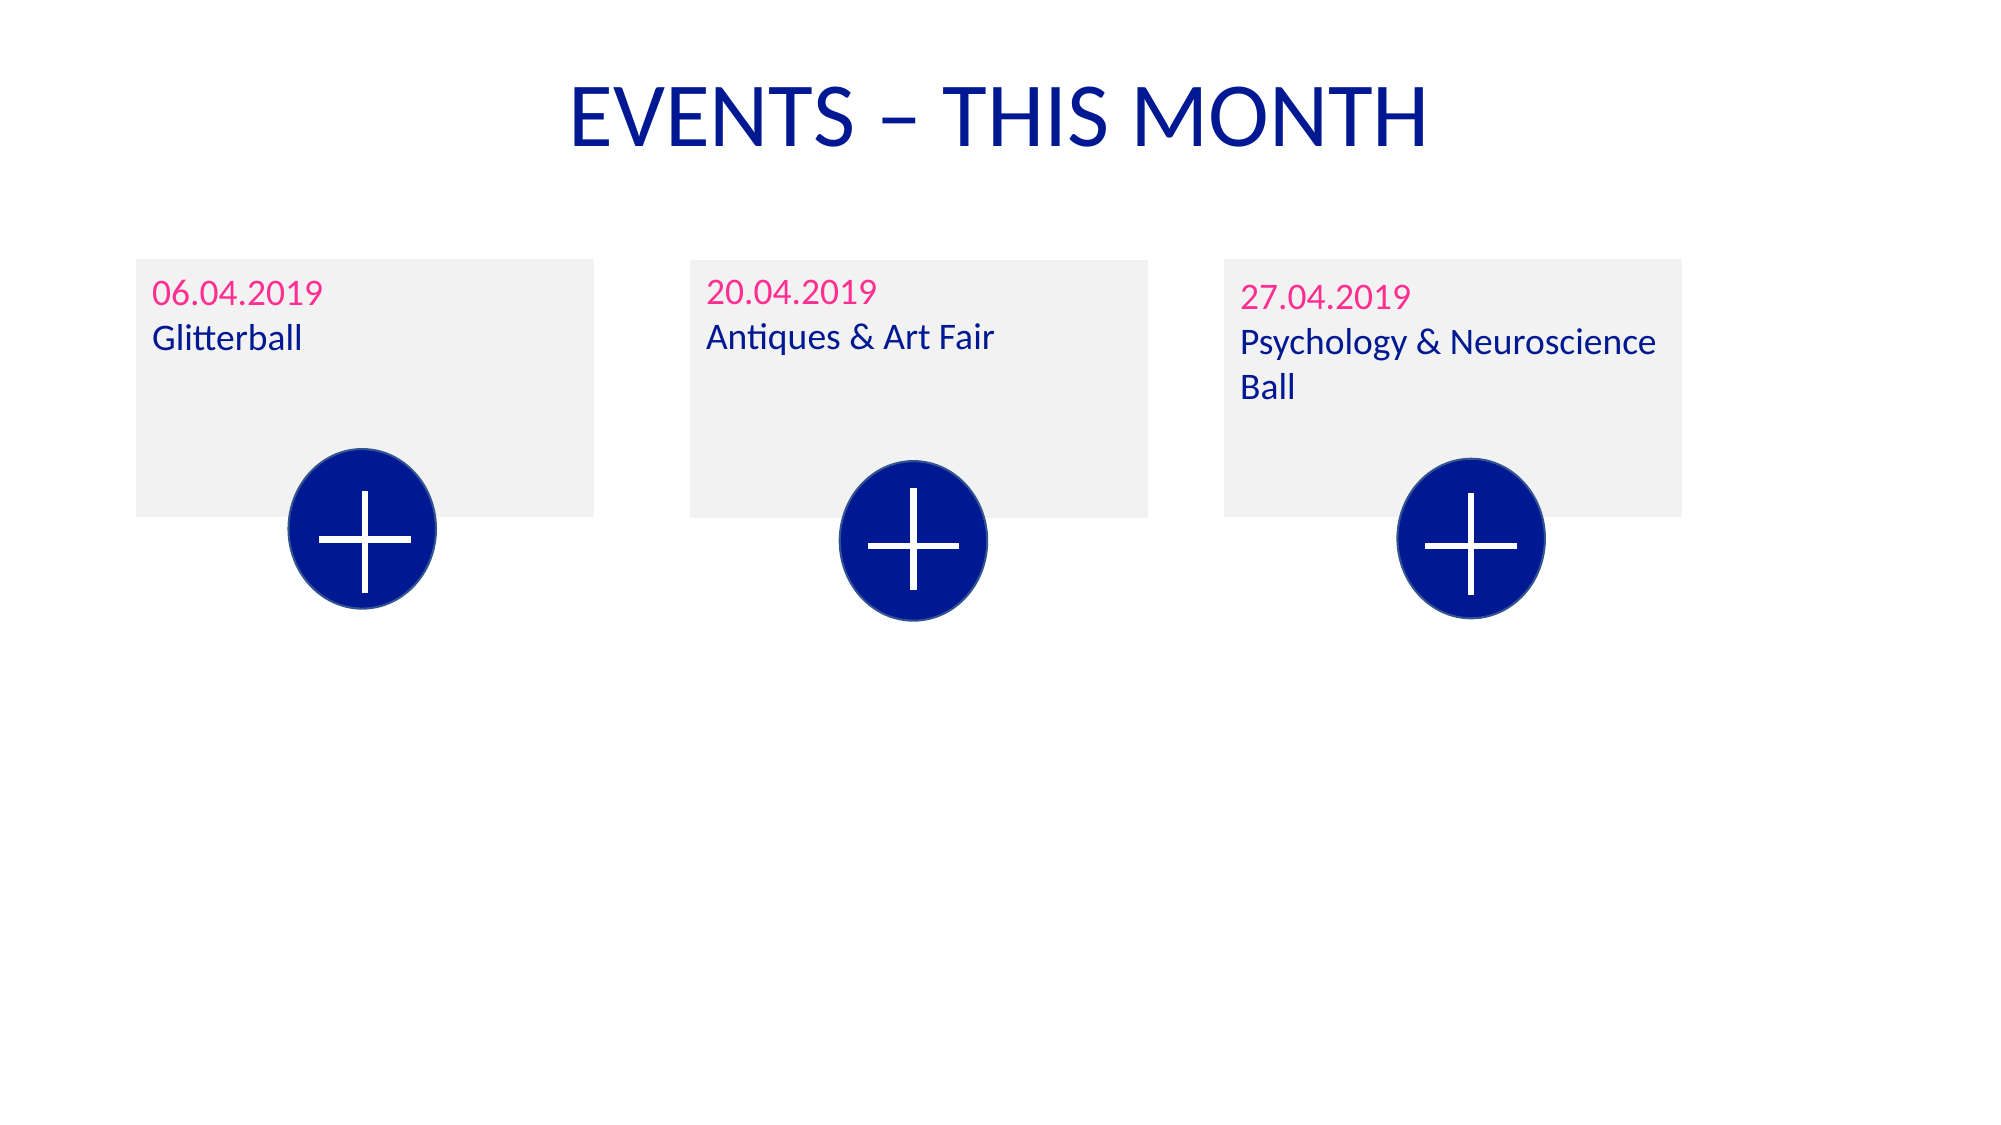

# EVENTS – THIS MONTH
20.04.2019
Antiques & Art Fair

06.04.2019
Glitterball

27.04.2019
Psychology & Neuroscience Ball